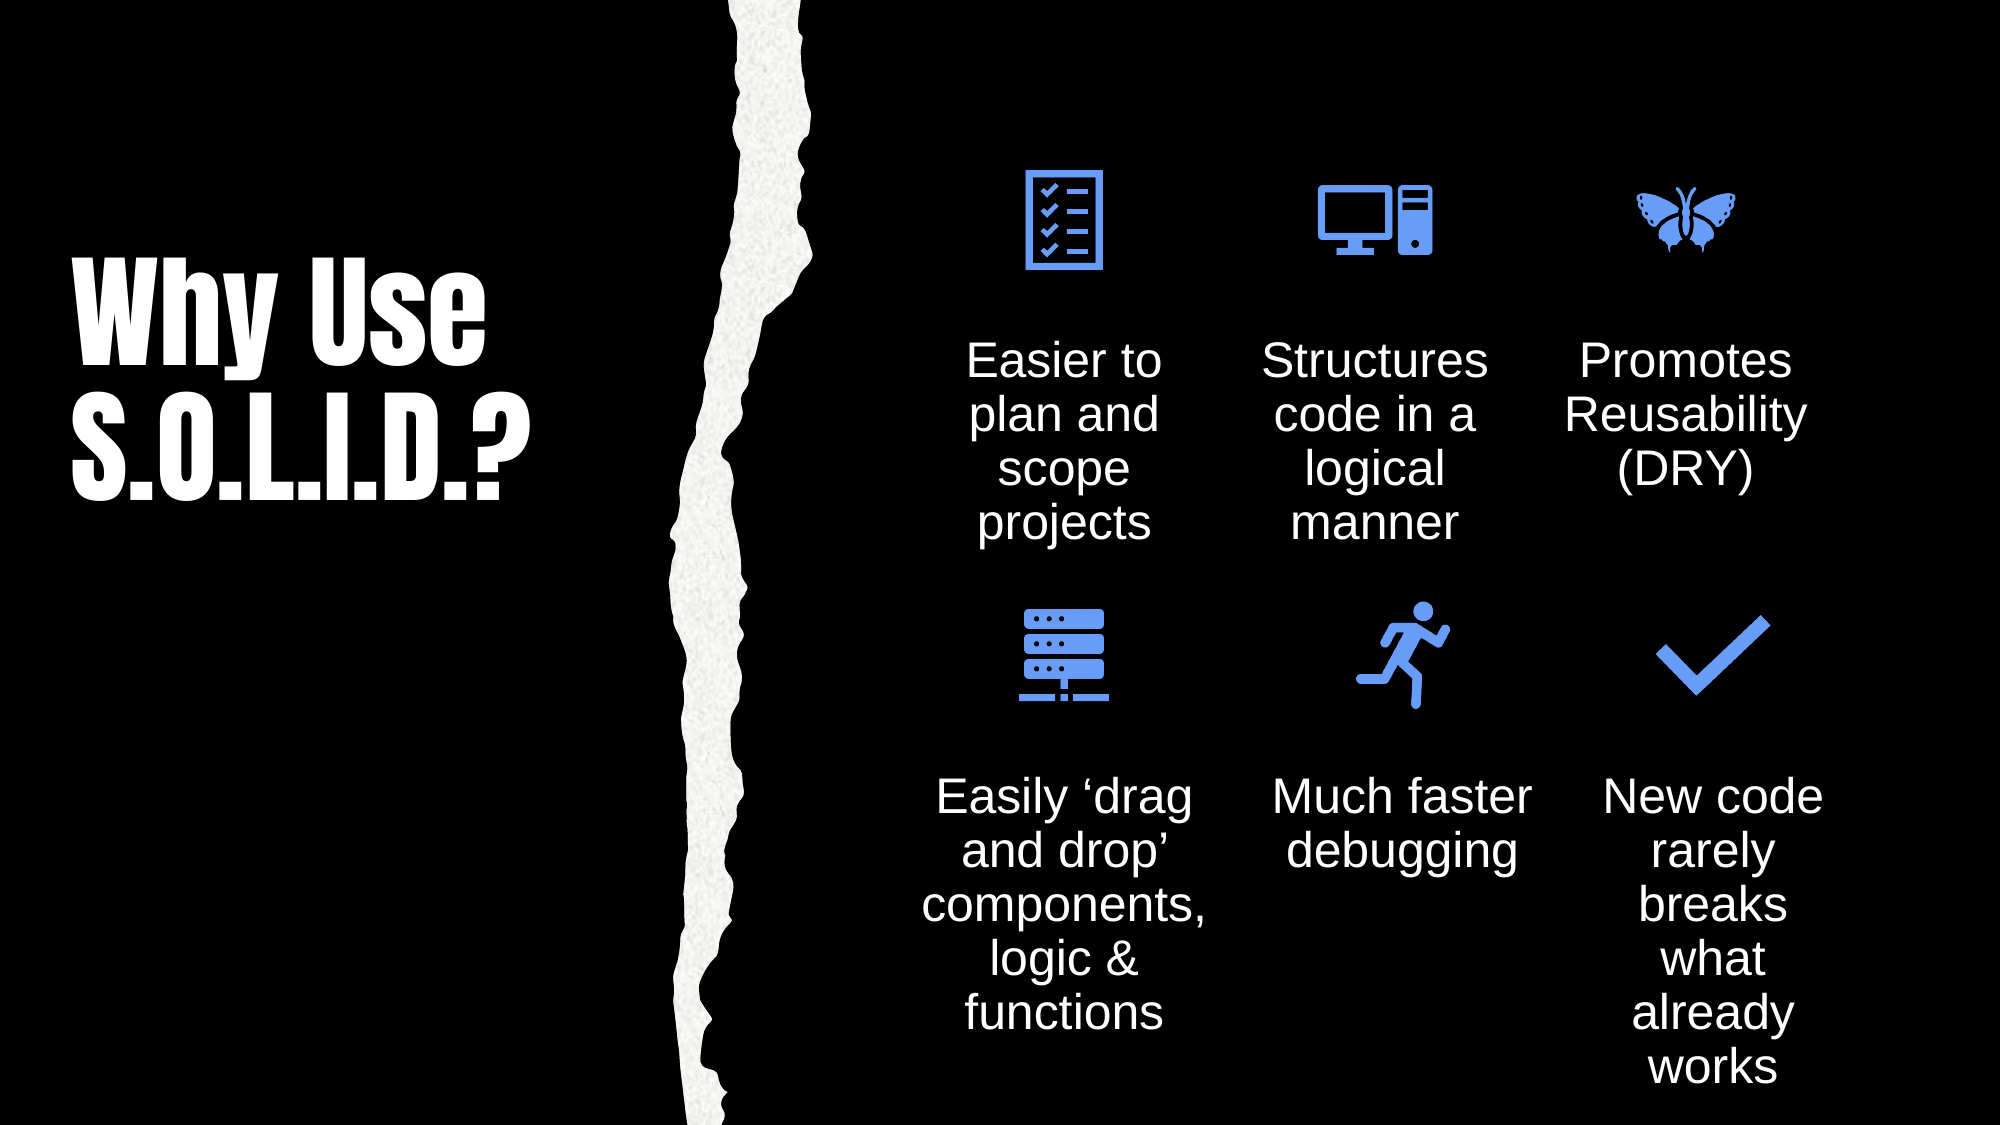

Easier to plan and scope projects
Structures code in a logical manner
Promotes Reusability (DRY)
Easily ‘drag and drop’ components, logic & functions
Much faster debugging
New code rarely breaks what already works
# Why Use S.O.L.I.D.?